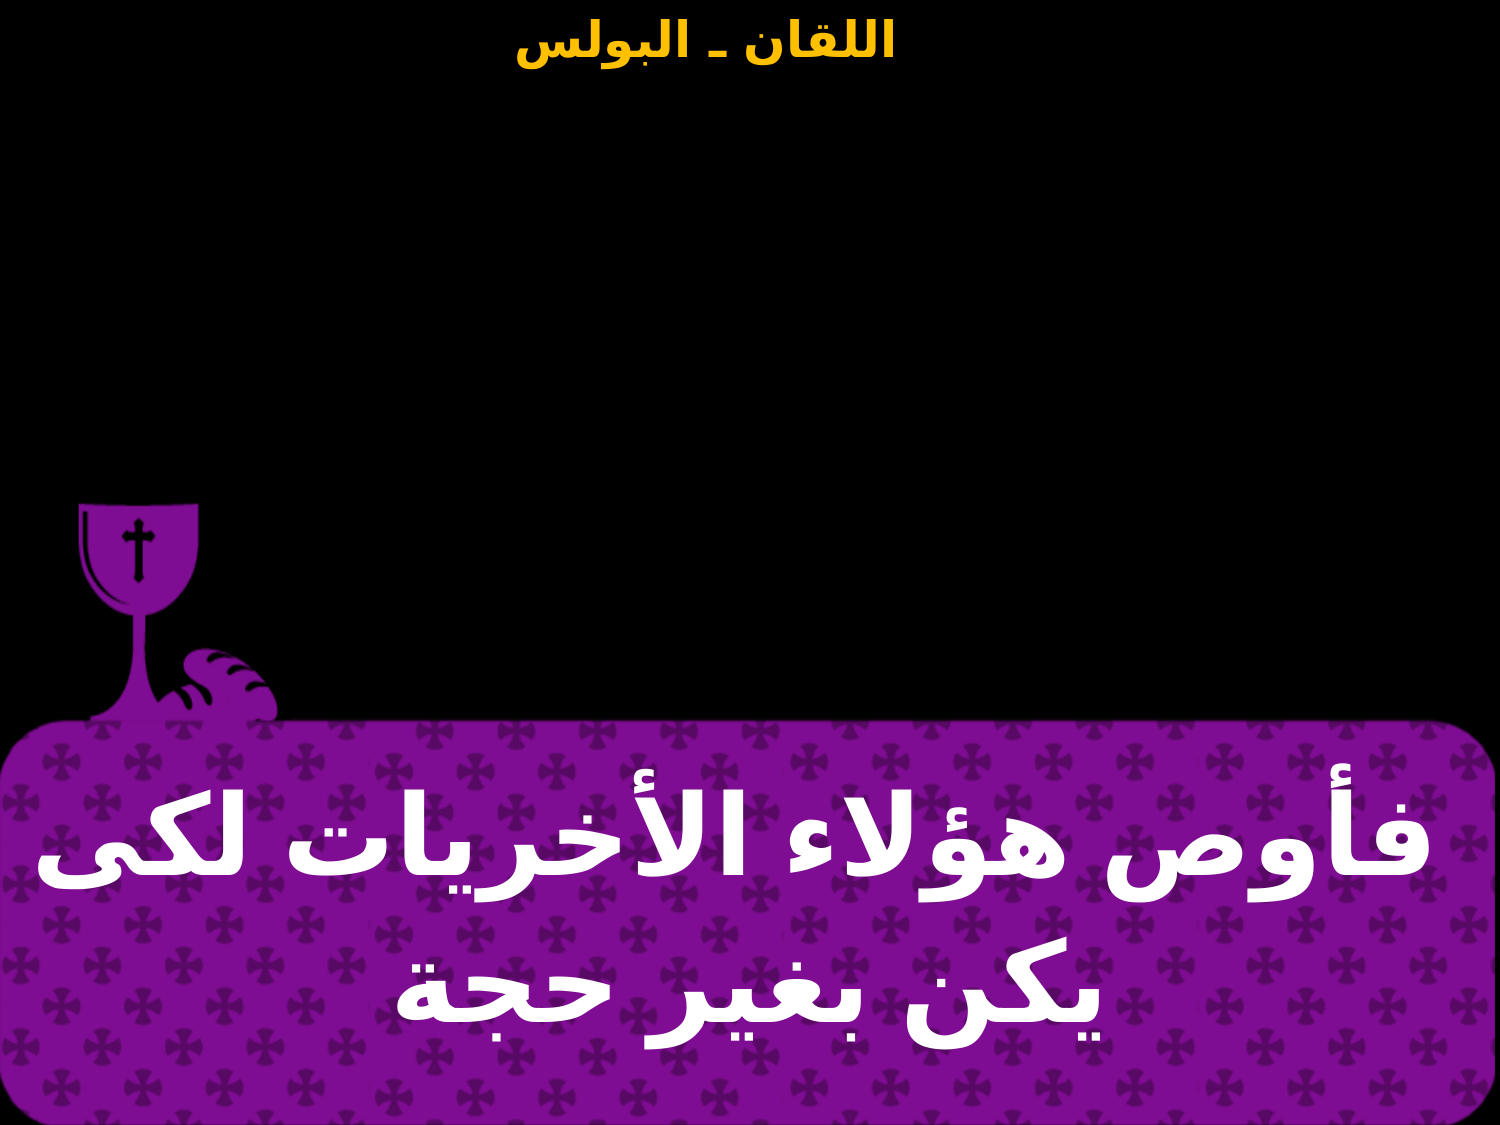

| فأوص هؤلاء الأخريات لكى يكن بغير حجة |
| --- |